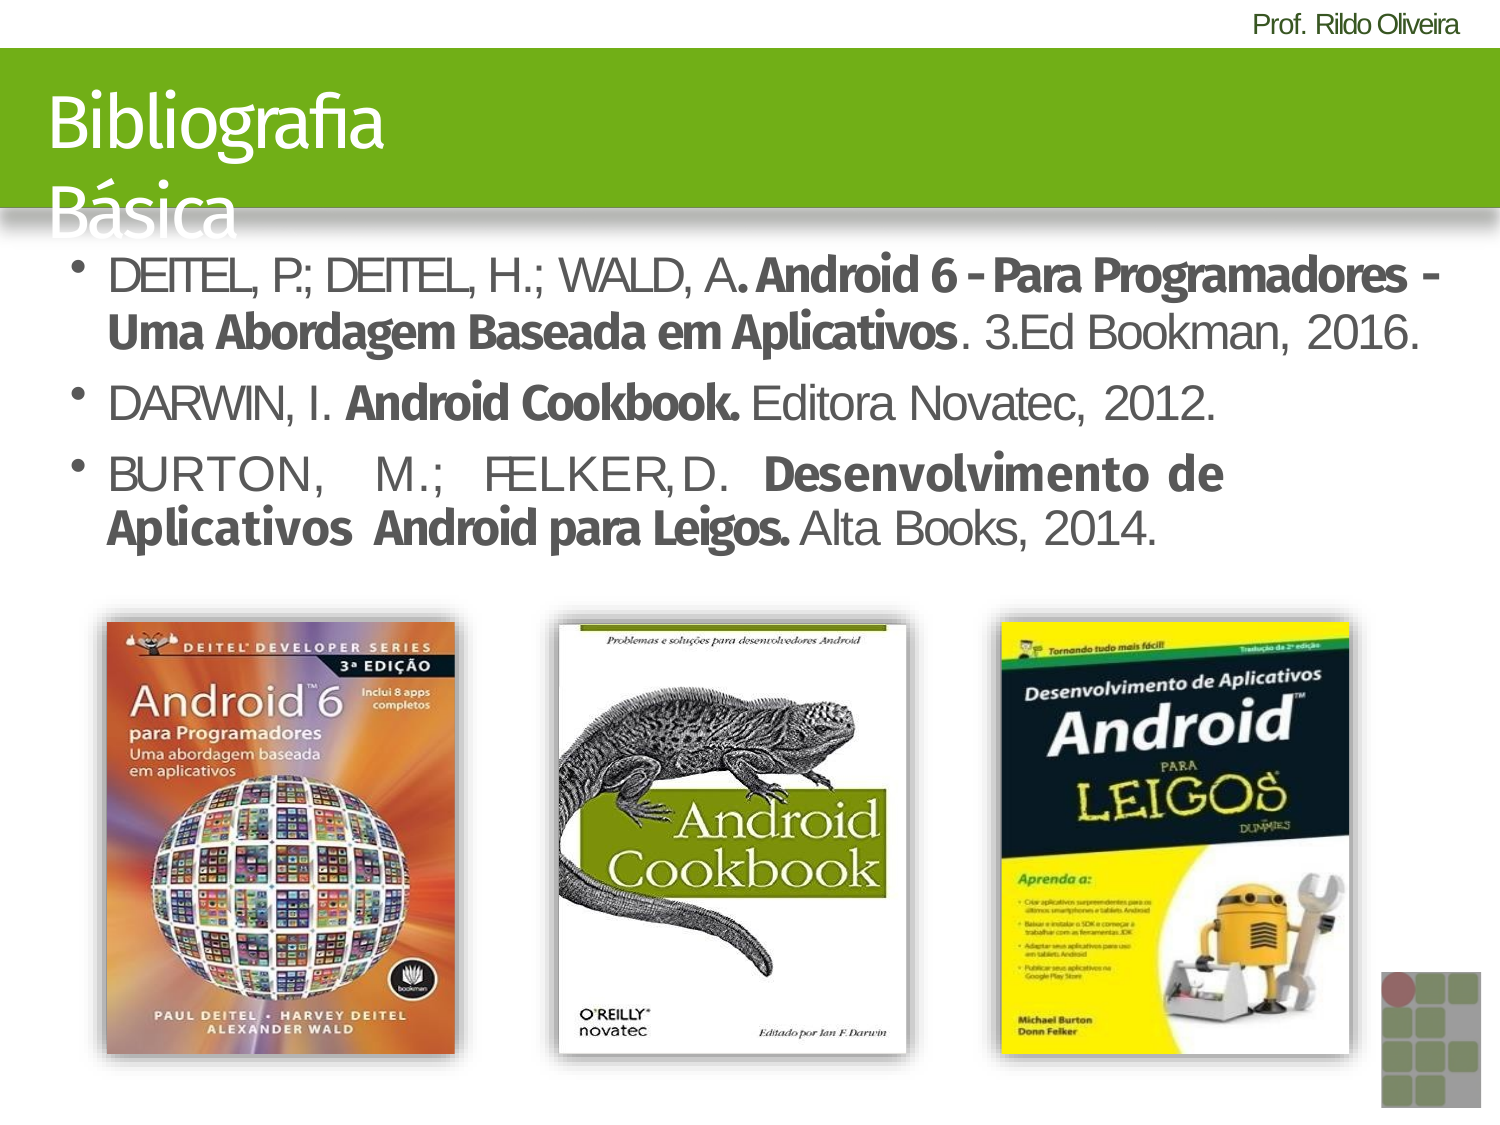

# Bibliografia Básica
DEITEL, P.; DEITEL, H.; WALD, A. Android 6 - Para Programadores -
Uma Abordagem Baseada em Aplicativos. 3.Ed Bookman, 2016.
DARWIN, I. Android Cookbook. Editora Novatec, 2012.
BURTON,	M.;	FELKER,	D.	Desenvolvimento	de	Aplicativos  Android para Leigos. Alta Books, 2014.